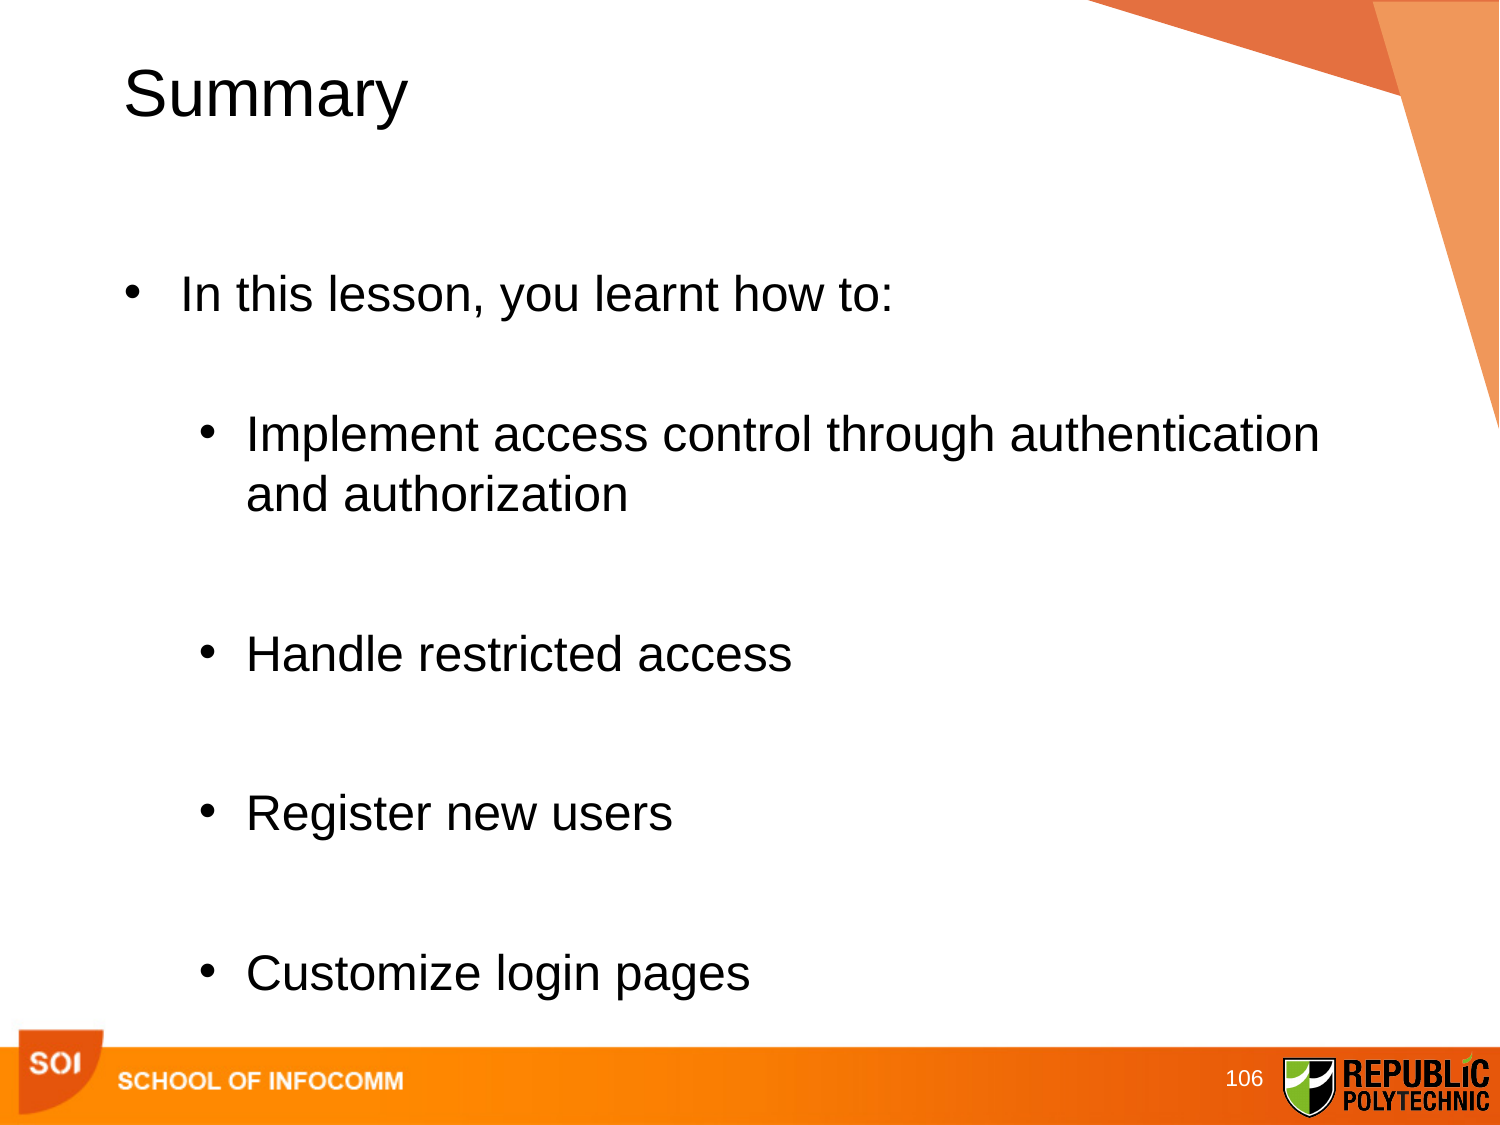

# Summary
In this lesson, you learnt how to:

Implement access control through authentication and authorization

Handle restricted access

Register new users

Customize login pages

106